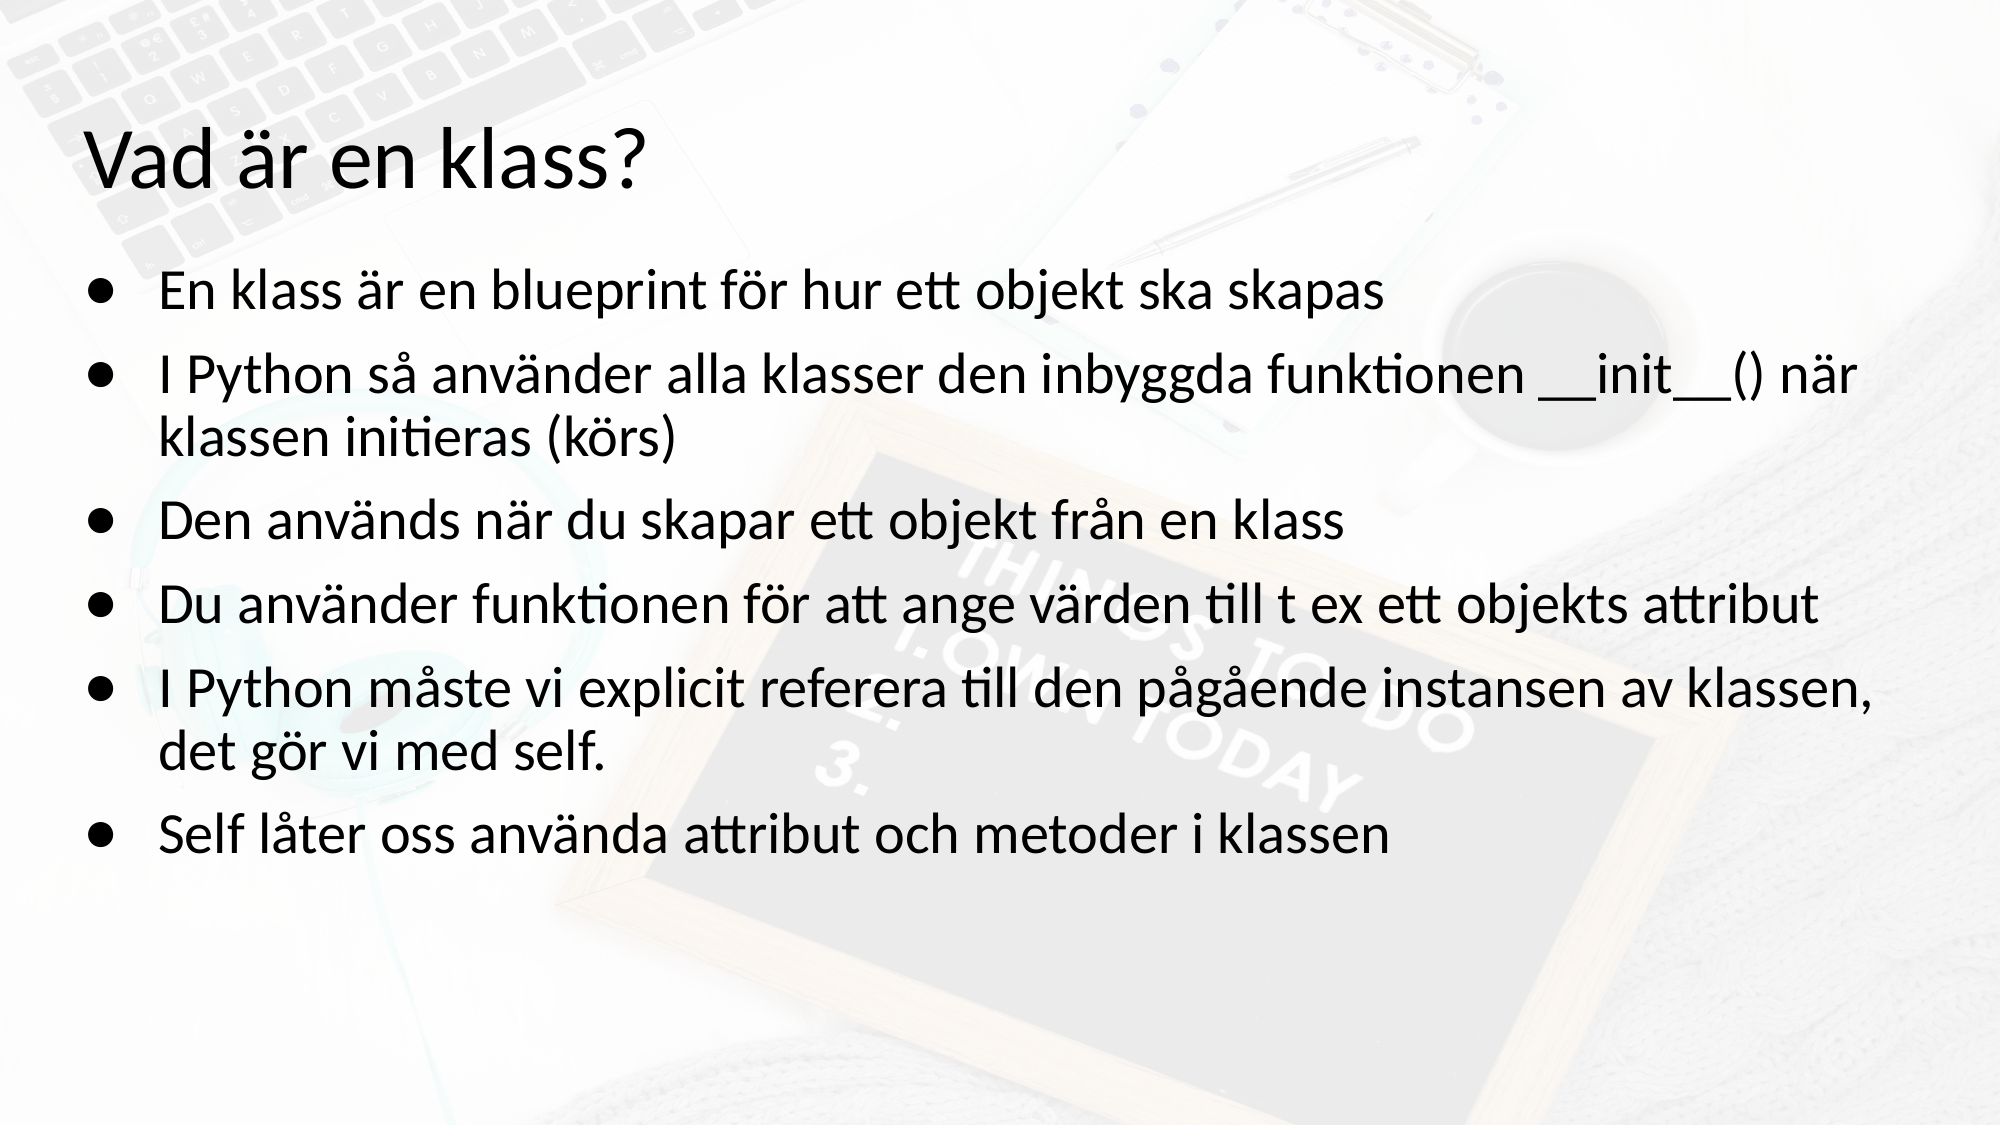

# Vad är en klass?
En klass är en blueprint för hur ett objekt ska skapas
I Python så använder alla klasser den inbyggda funktionen __init__() när klassen initieras (körs)
Den används när du skapar ett objekt från en klass
Du använder funktionen för att ange värden till t ex ett objekts attribut
I Python måste vi explicit referera till den pågående instansen av klassen, det gör vi med self.
Self låter oss använda attribut och metoder i klassen